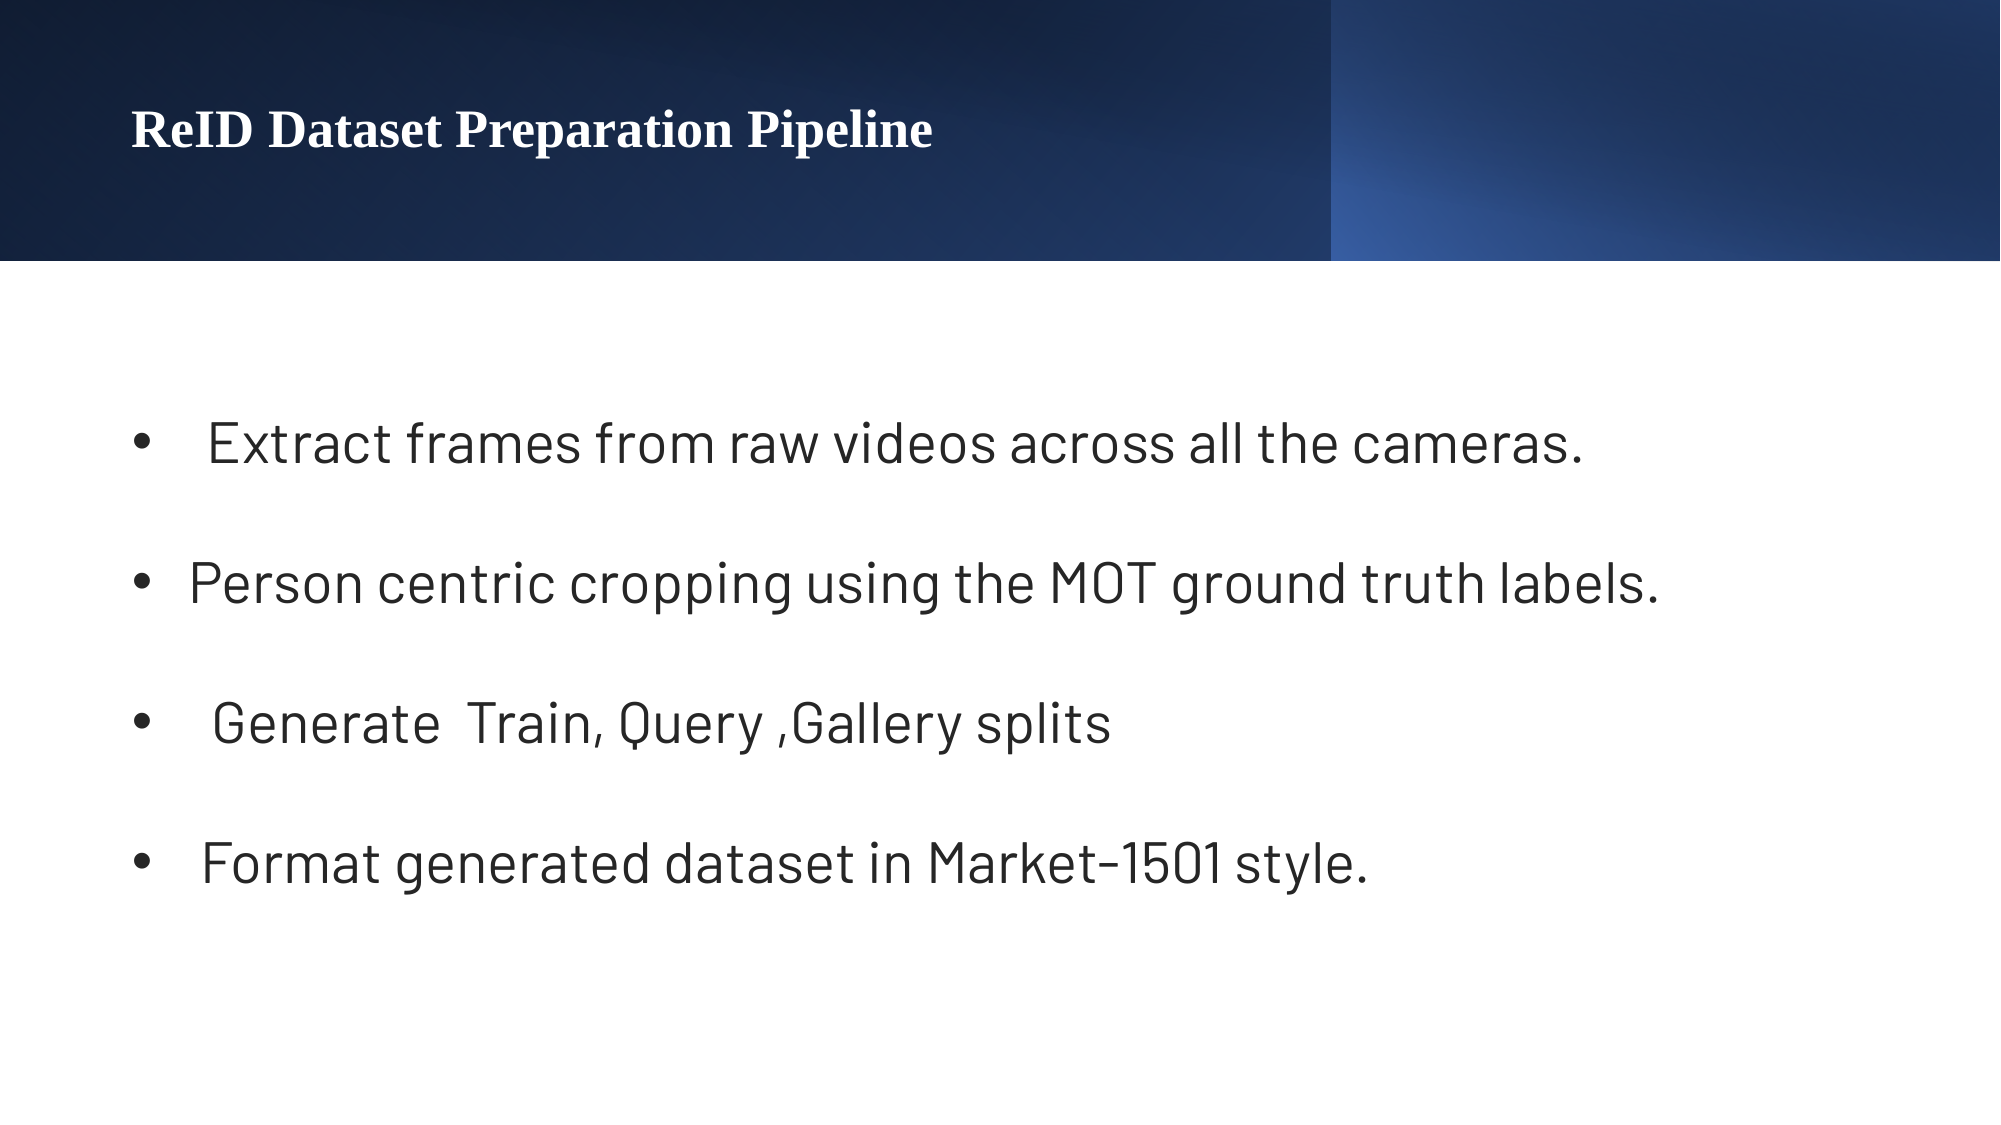

# ReID Dataset Preparation Pipeline
Extract frames from raw videos across all the cameras.
Person centric cropping using the MOT ground truth labels.
  Generate  Train, Query ,Gallery splits
 Format generated dataset in Market-1501 style.